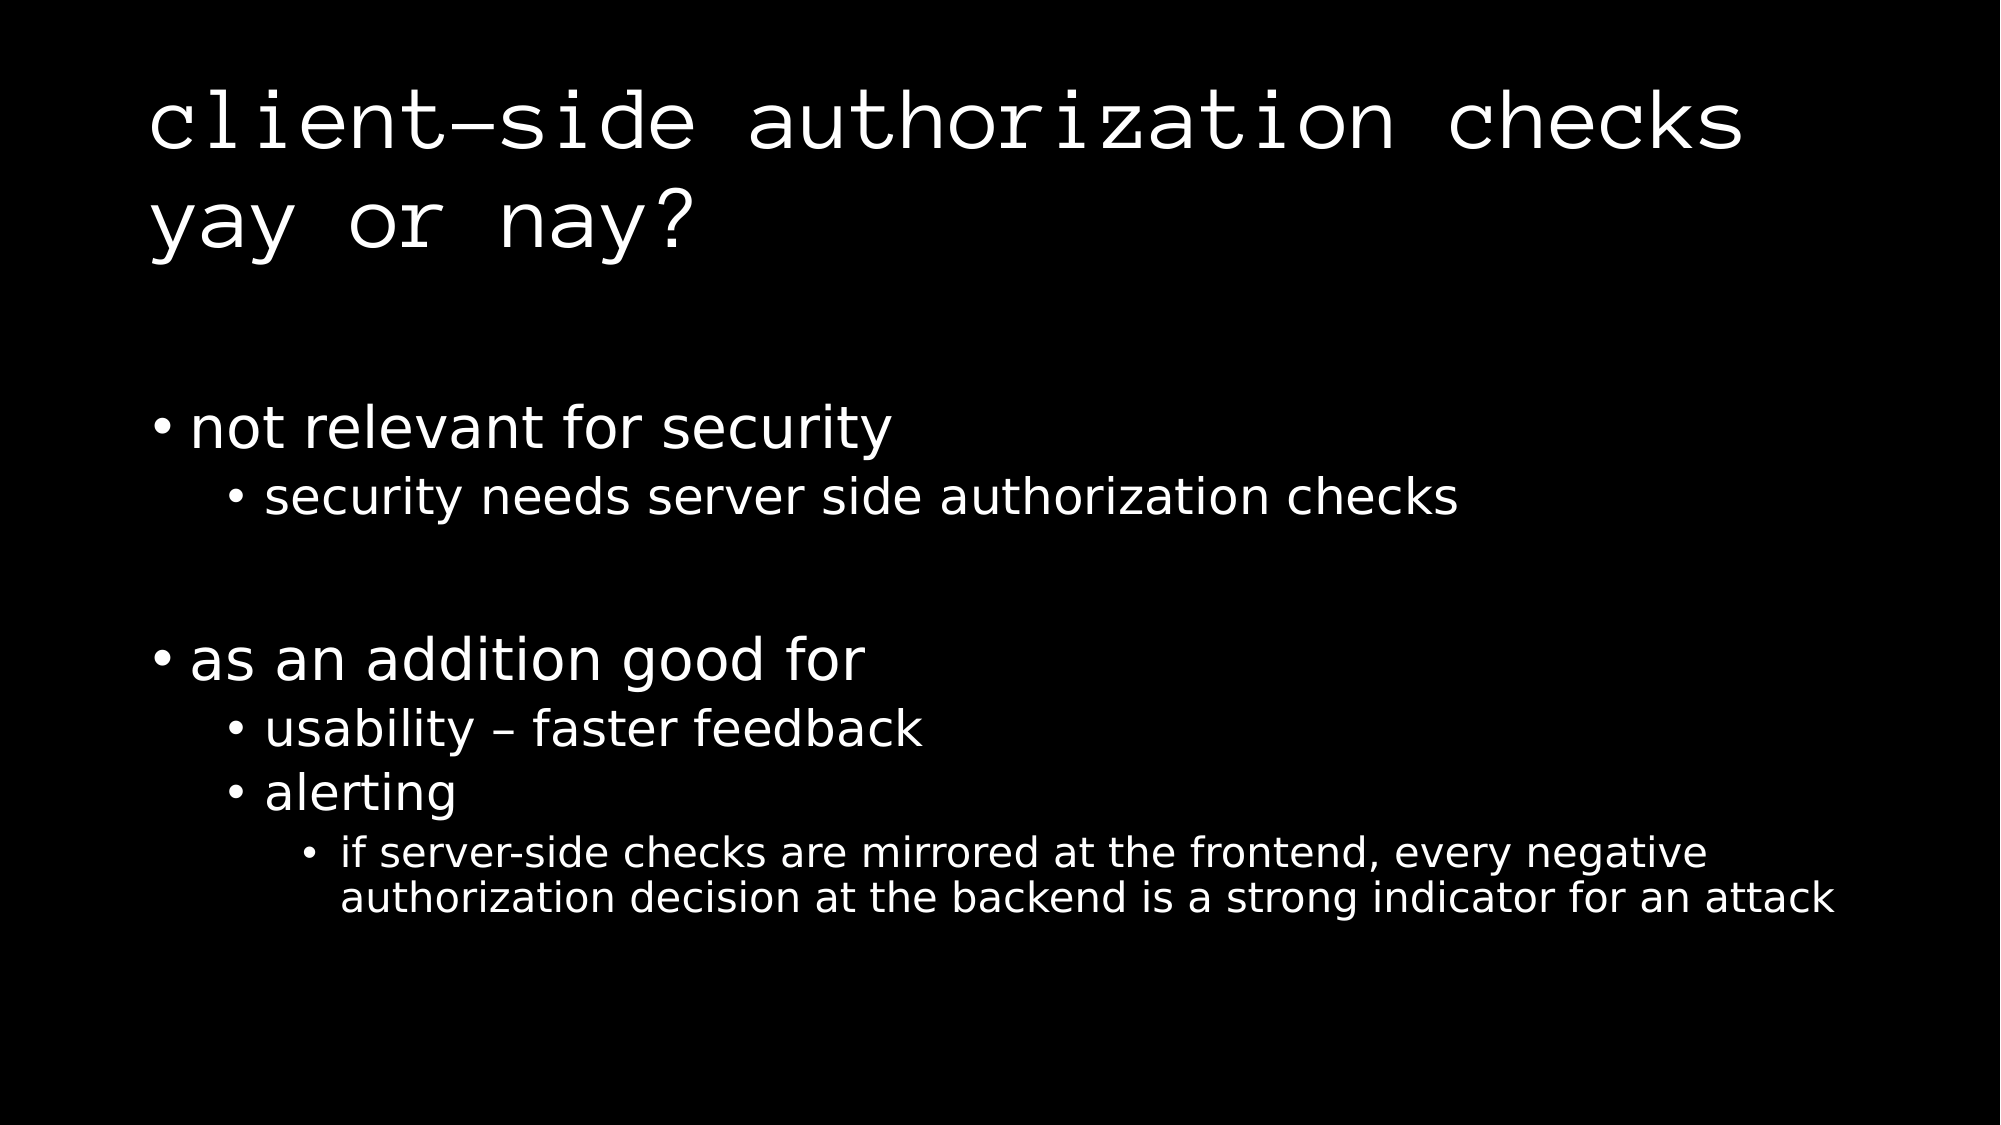

# client-side authorization checks yay or nay?

not relevant for security
security needs server side authorization checks

as an addition good for
usability – faster feedback
alerting
if server-side checks are mirrored at the frontend, every negative authorization decision at the backend is a strong indicator for an attack